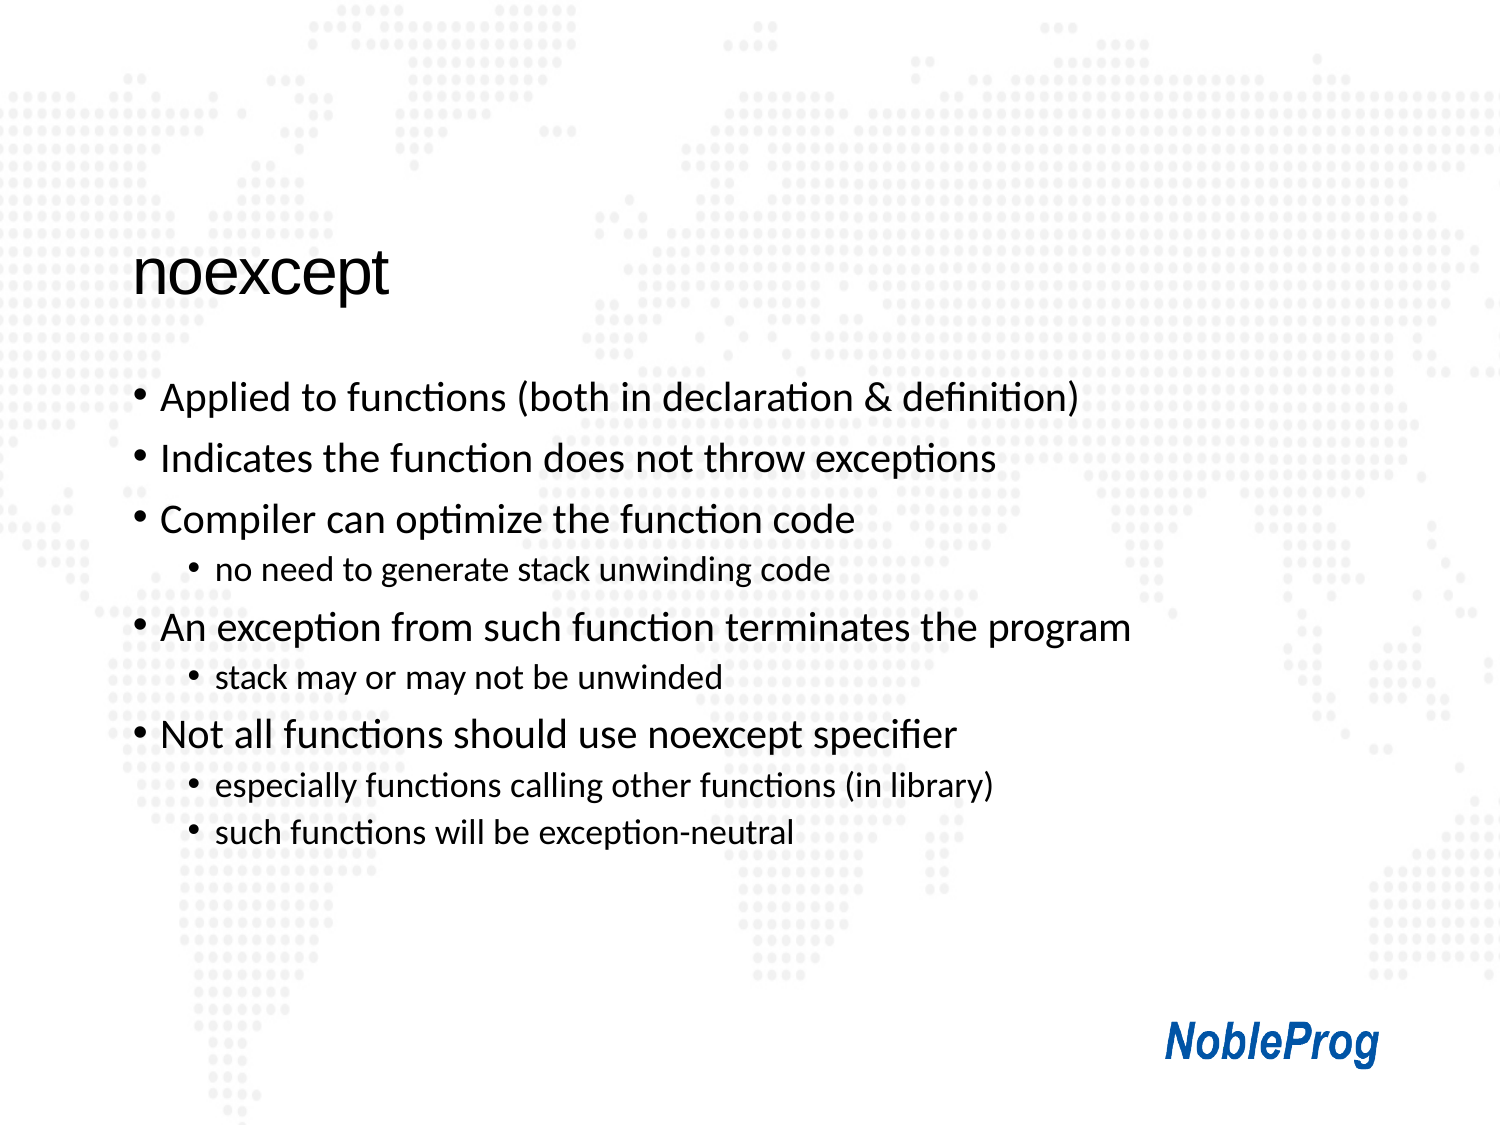

# noexcept
Applied to functions (both in declaration & definition)
Indicates the function does not throw exceptions
Compiler can optimize the function code
no need to generate stack unwinding code
An exception from such function terminates the program
stack may or may not be unwinded
Not all functions should use noexcept specifier
especially functions calling other functions (in library)
such functions will be exception-neutral